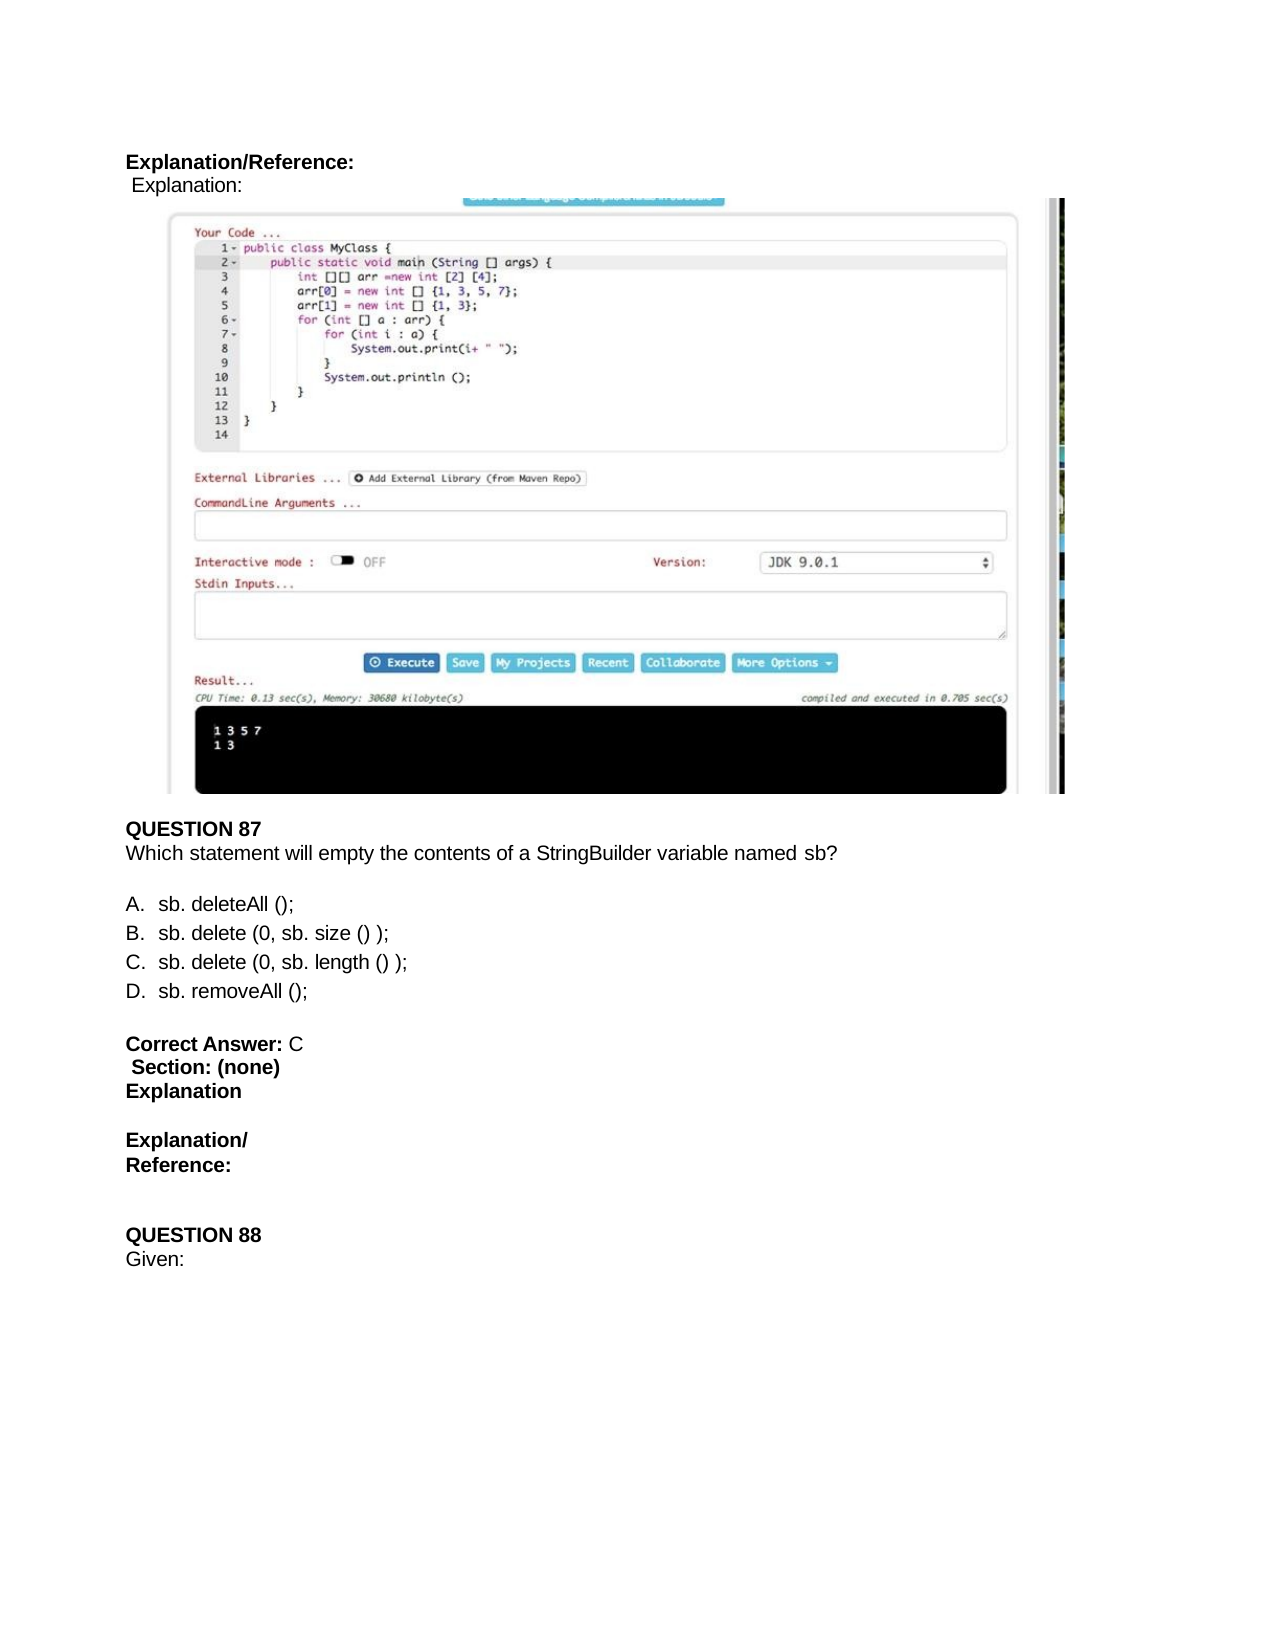

Explanation/Reference:  Explanation:

QUESTION 87
Which statement will empty the contents of a StringBuilder variable named sb?

sb. deleteAll ();
sb. delete (0, sb. size () );
sb. delete (0, sb. length () );
sb. removeAll ();

Correct Answer: C  Section: (none)  Explanation

Explanation/Reference:

QUESTION 88
Given: